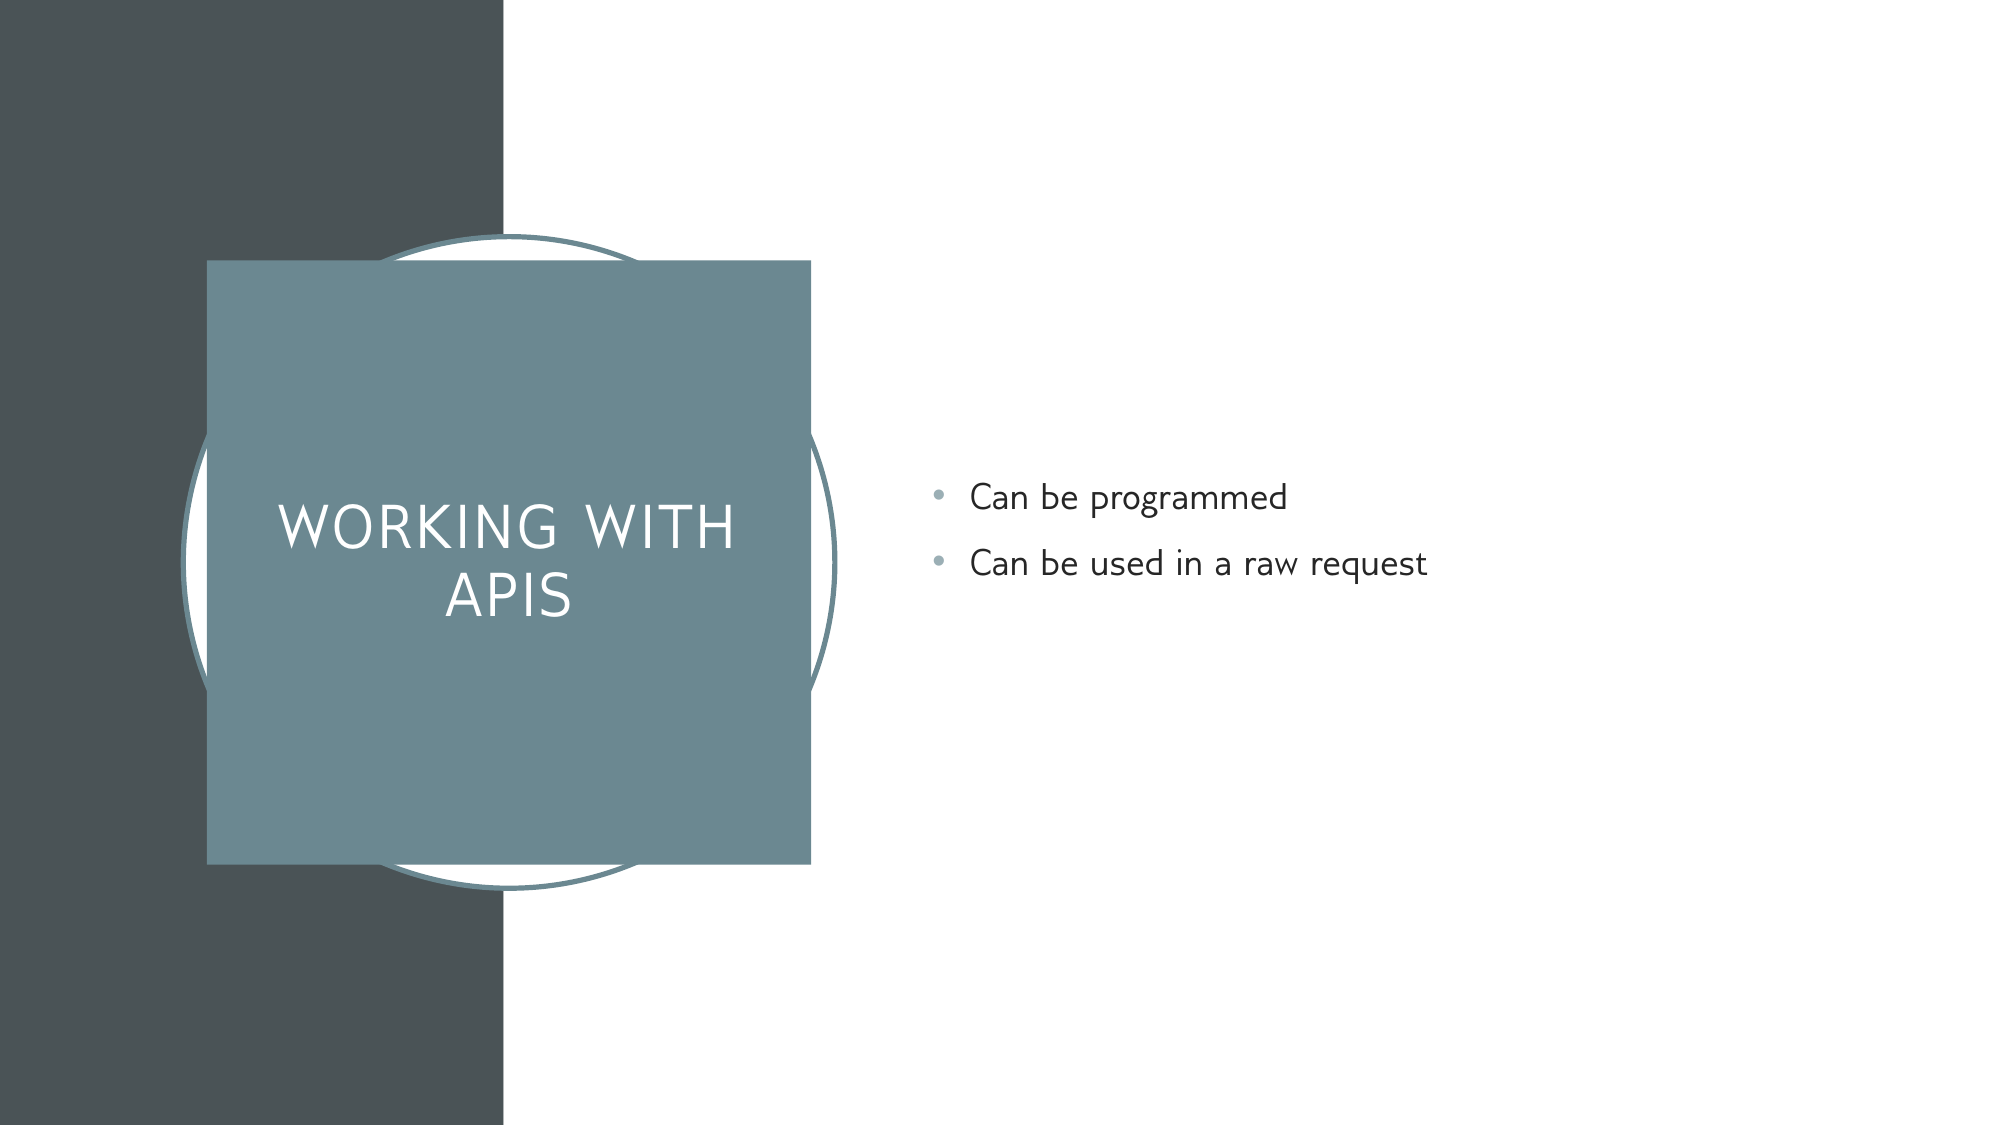

Can be programmed
Can be used in a raw request

# Working With APIs